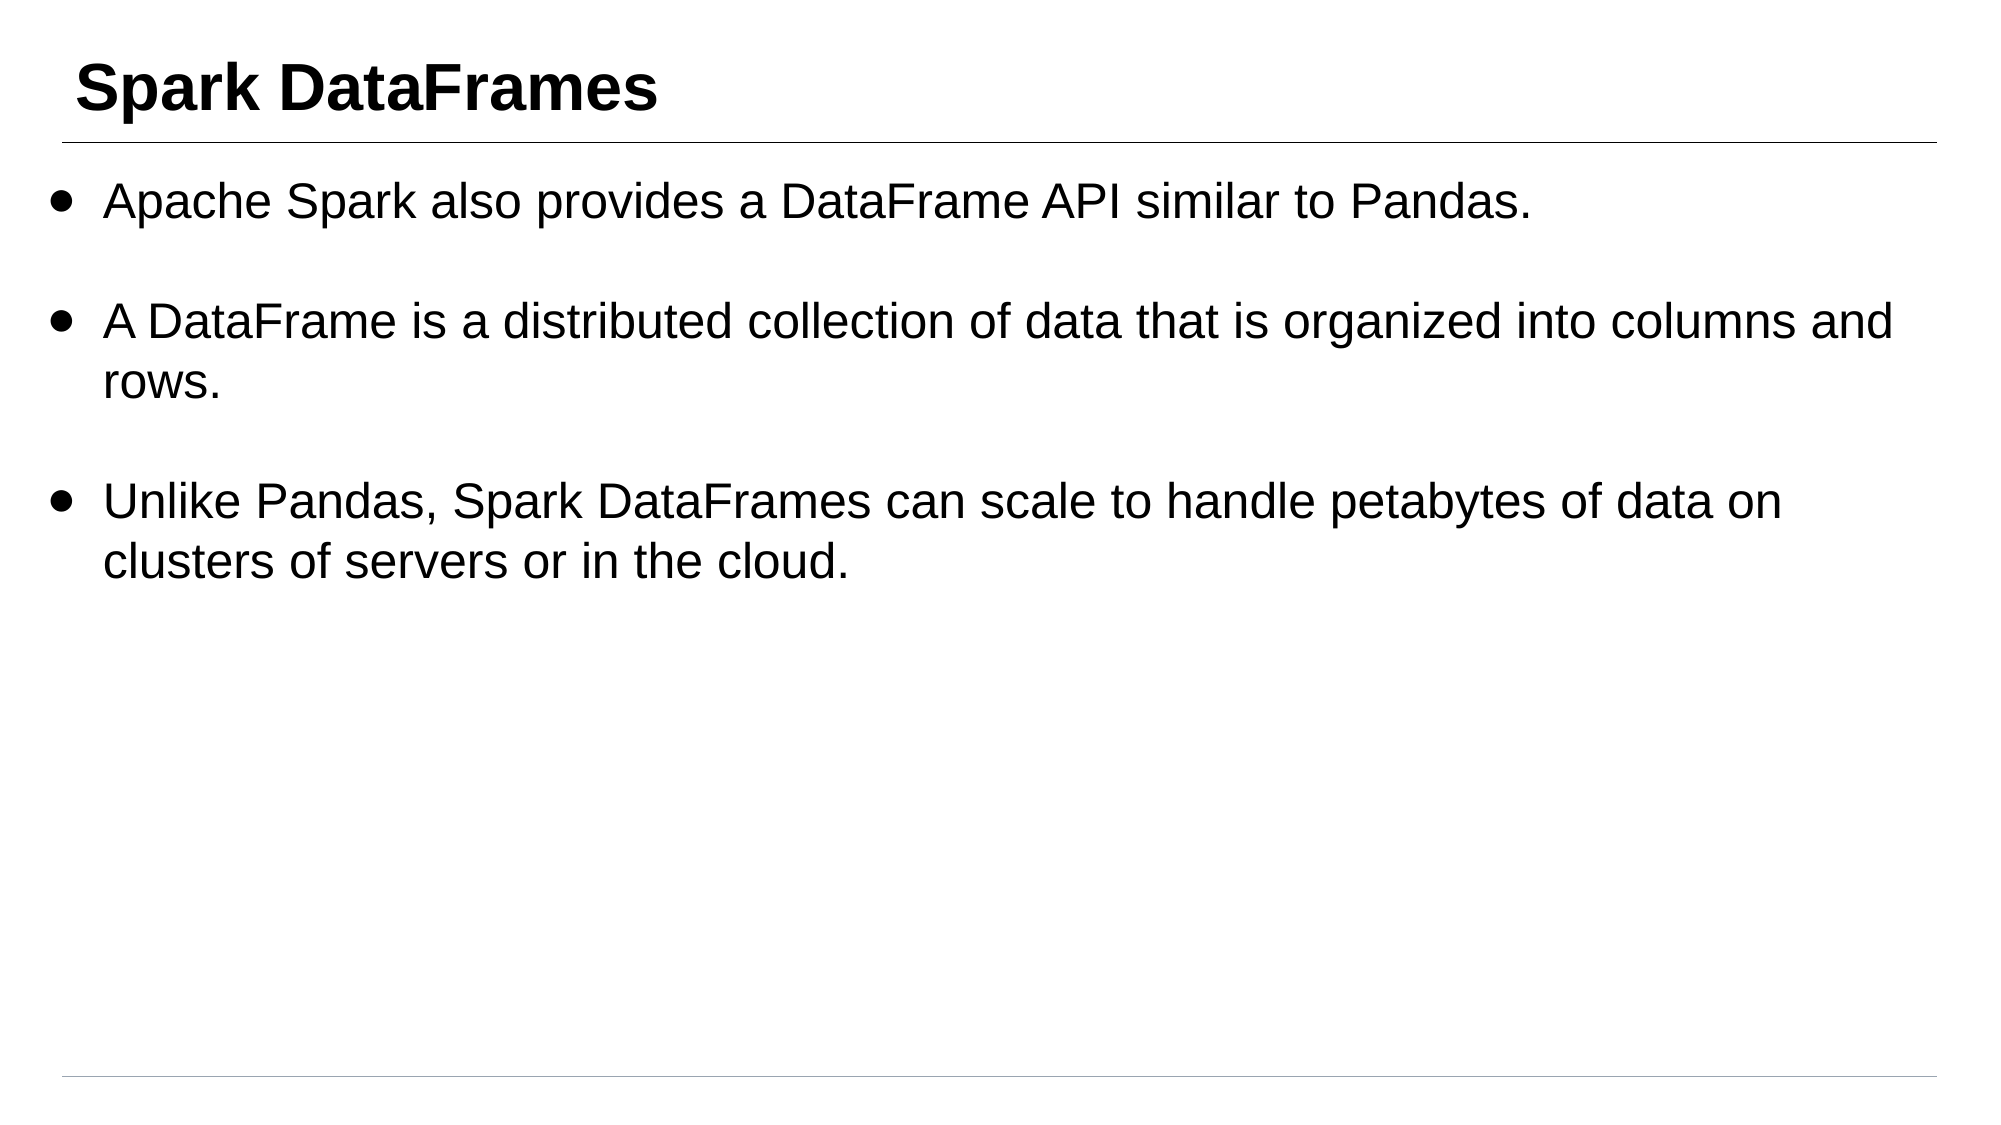

# Spark DataFrames
Apache Spark also provides a DataFrame API similar to Pandas.

A DataFrame is a distributed collection of data that is organized into columns and rows.

Unlike Pandas, Spark DataFrames can scale to handle petabytes of data on clusters of servers or in the cloud.